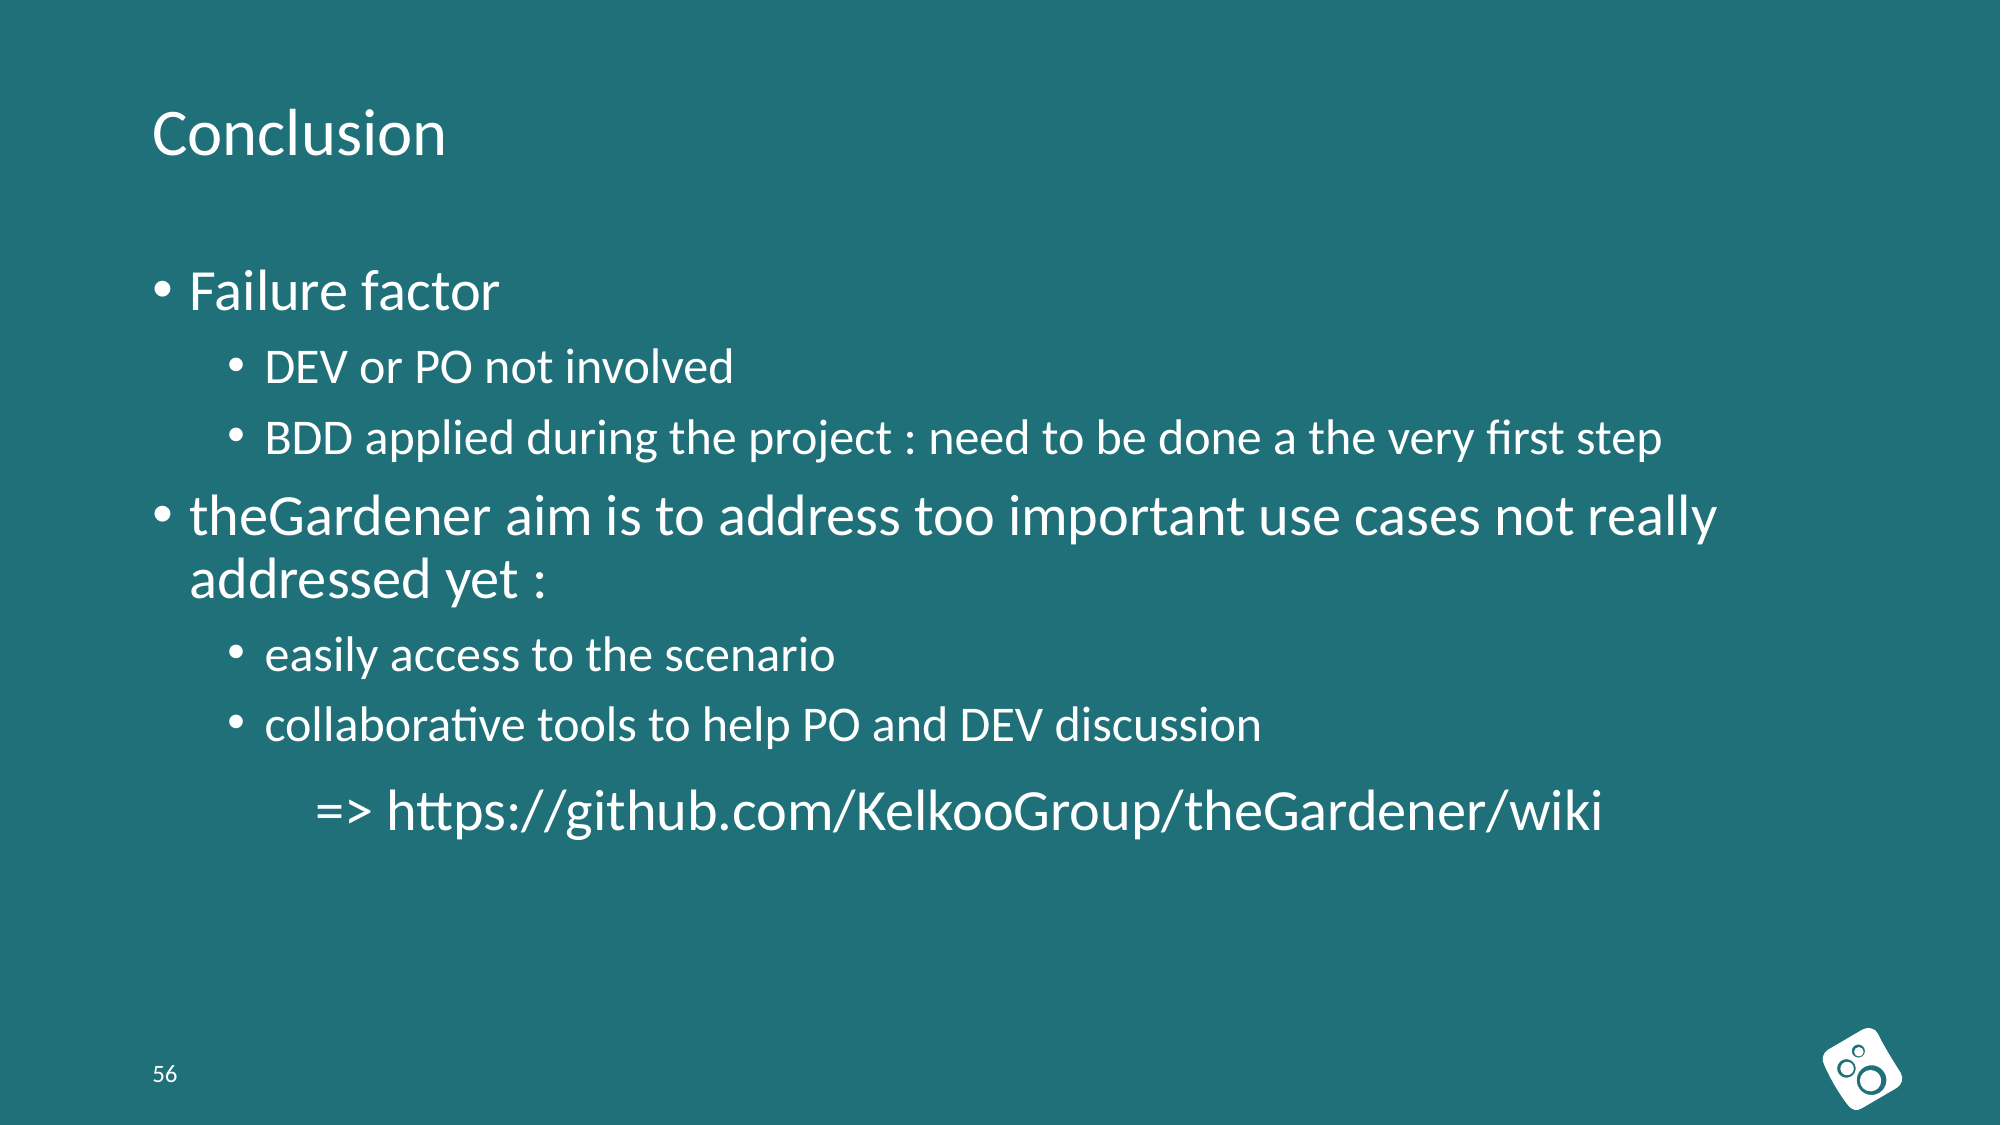

Conclusion
Failure factor
DEV or PO not involved
BDD applied during the project : need to be done a the very first step
theGardener aim is to address too important use cases not really addressed yet :
easily access to the scenario
collaborative tools to help PO and DEV discussion
	 => https://github.com/KelkooGroup/theGardener/wiki
56